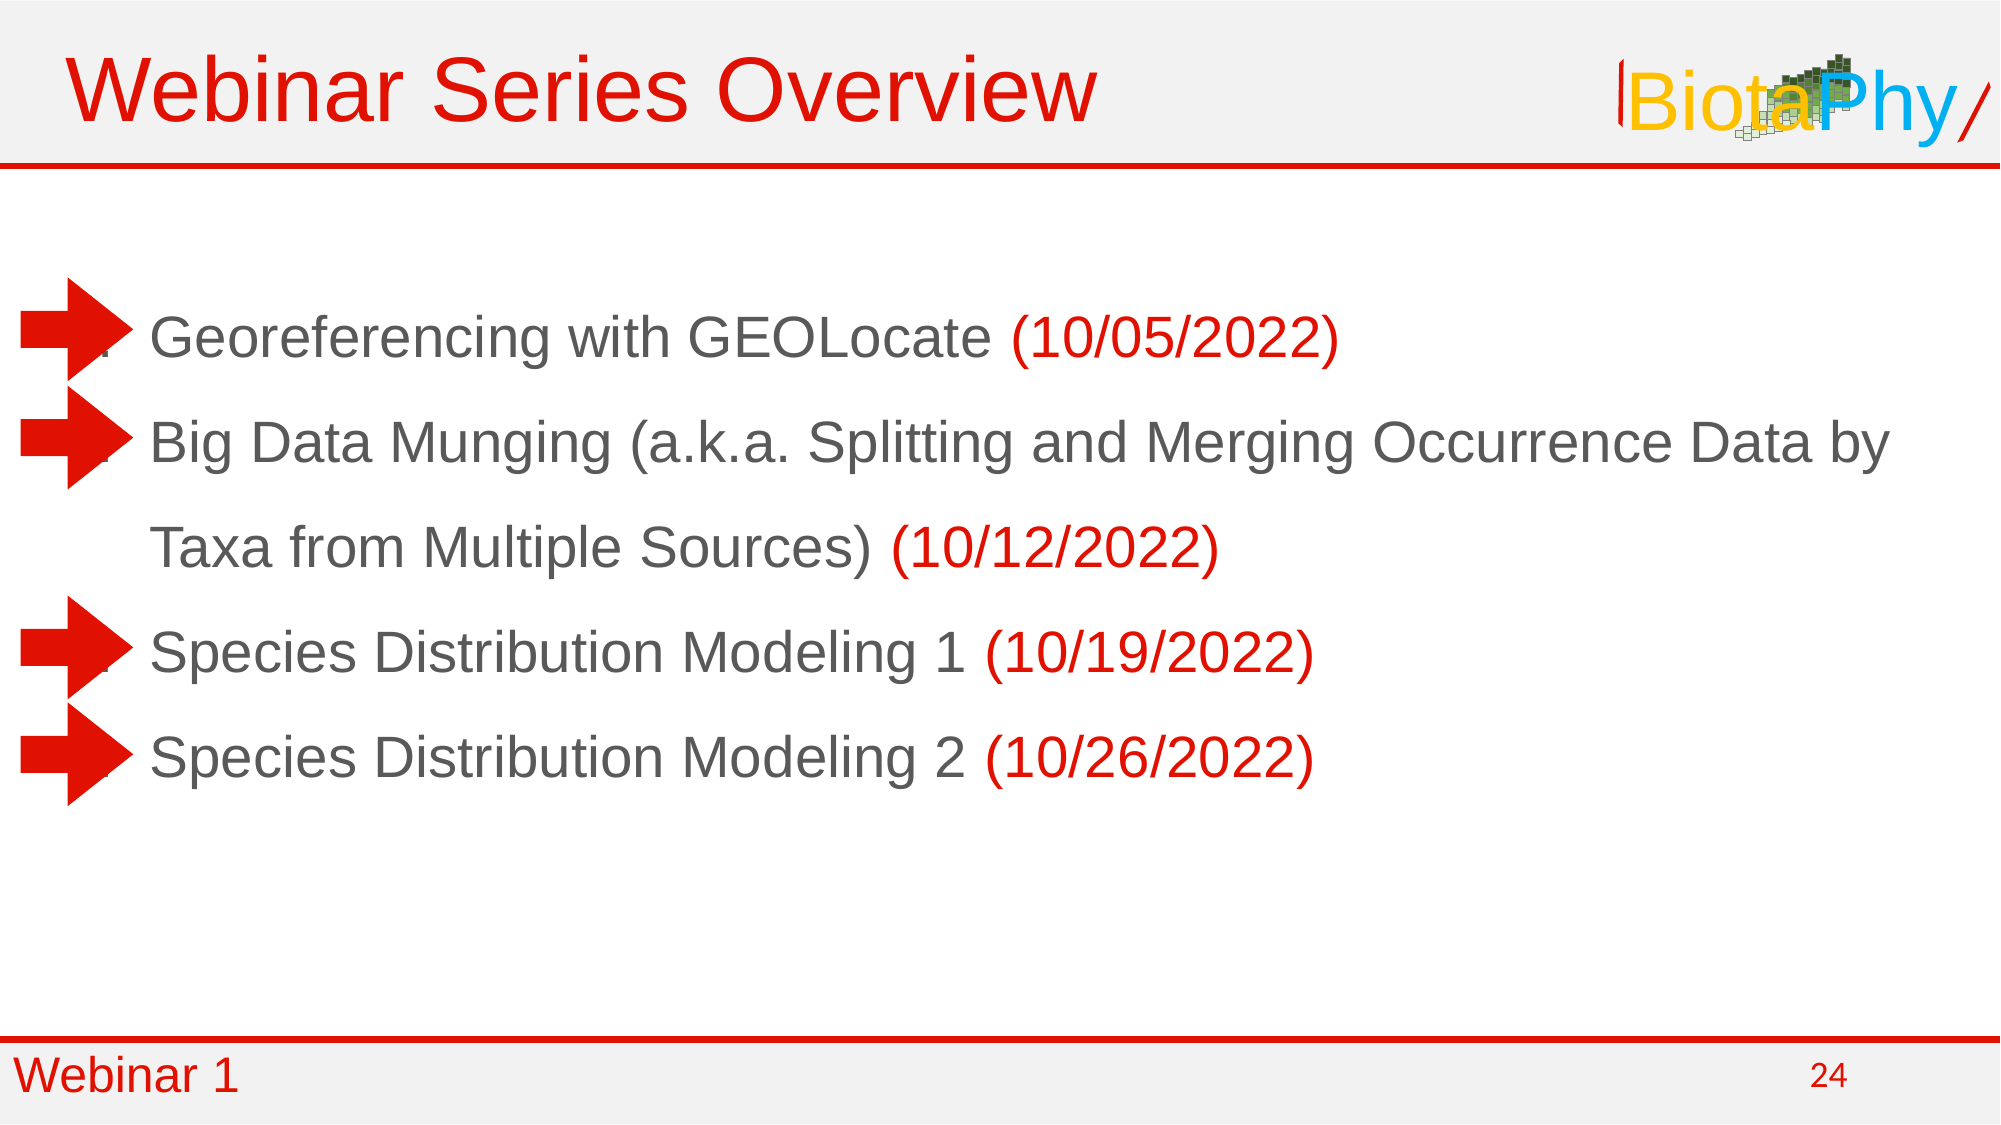

Webinar Series Overview
BiotaPhy

Georeferencing with GEOLocate (10/05/2022)
Big Data Munging (a.k.a. Splitting and Merging Occurrence Data by Taxa from Multiple Sources) (10/12/2022)
Species Distribution Modeling 1 (10/19/2022)
Species Distribution Modeling 2 (10/26/2022)

Webinar 1

24